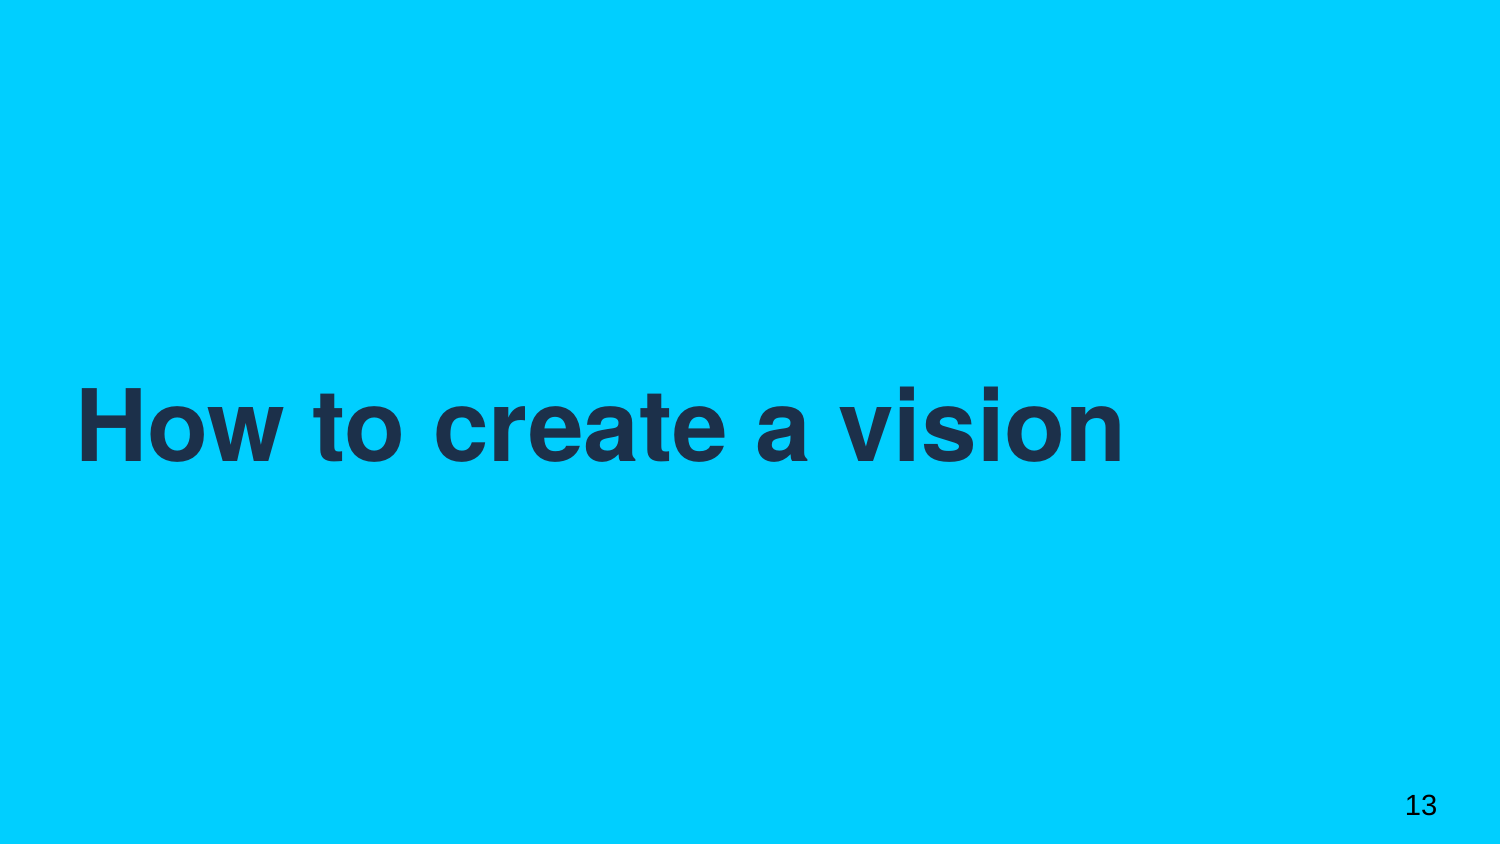

# How to create a vision
13